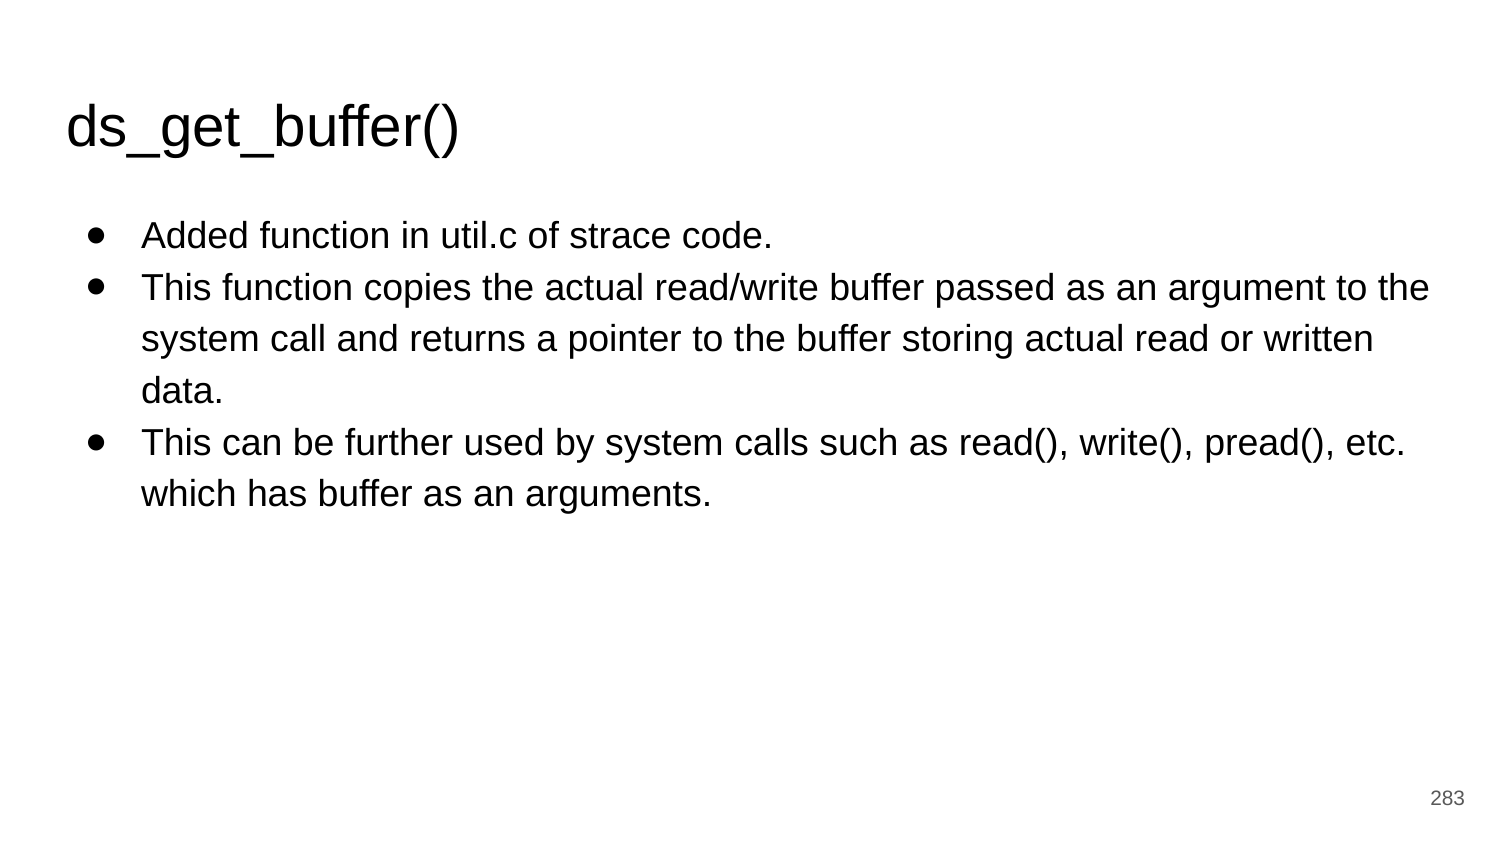

# ds_get_buffer()
Added function in util.c of strace code.
This function copies the actual read/write buffer passed as an argument to the system call and returns a pointer to the buffer storing actual read or written data.
This can be further used by system calls such as read(), write(), pread(), etc. which has buffer as an arguments.
283